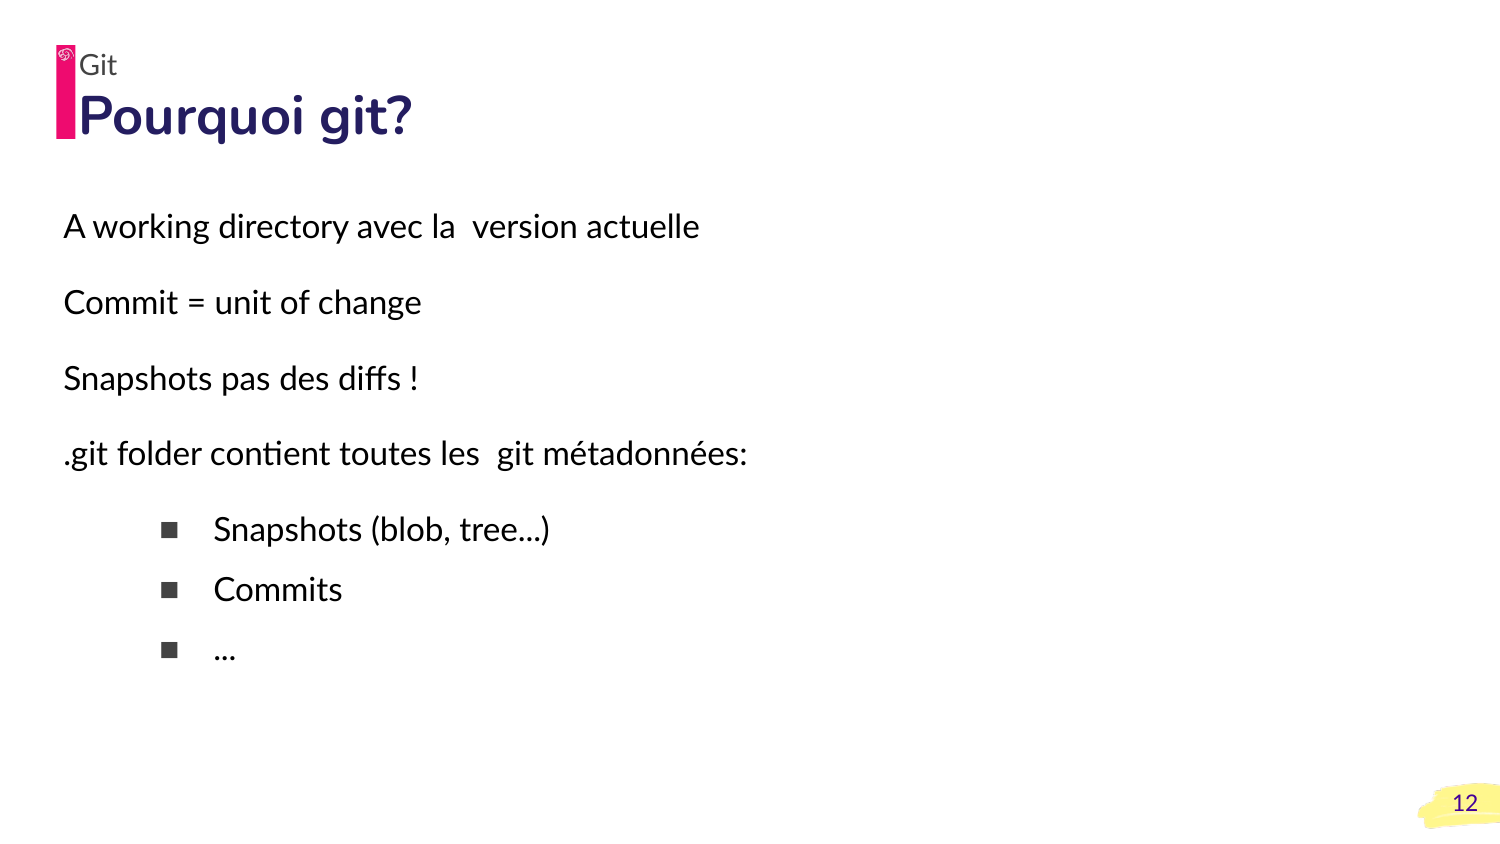

Git
# Pourquoi git?

A working directory avec la  version actuelle
Commit = unit of change
Snapshots pas des diffs !
.git folder contient toutes les  git métadonnées:
Snapshots (blob, tree...)
Commits
...

12